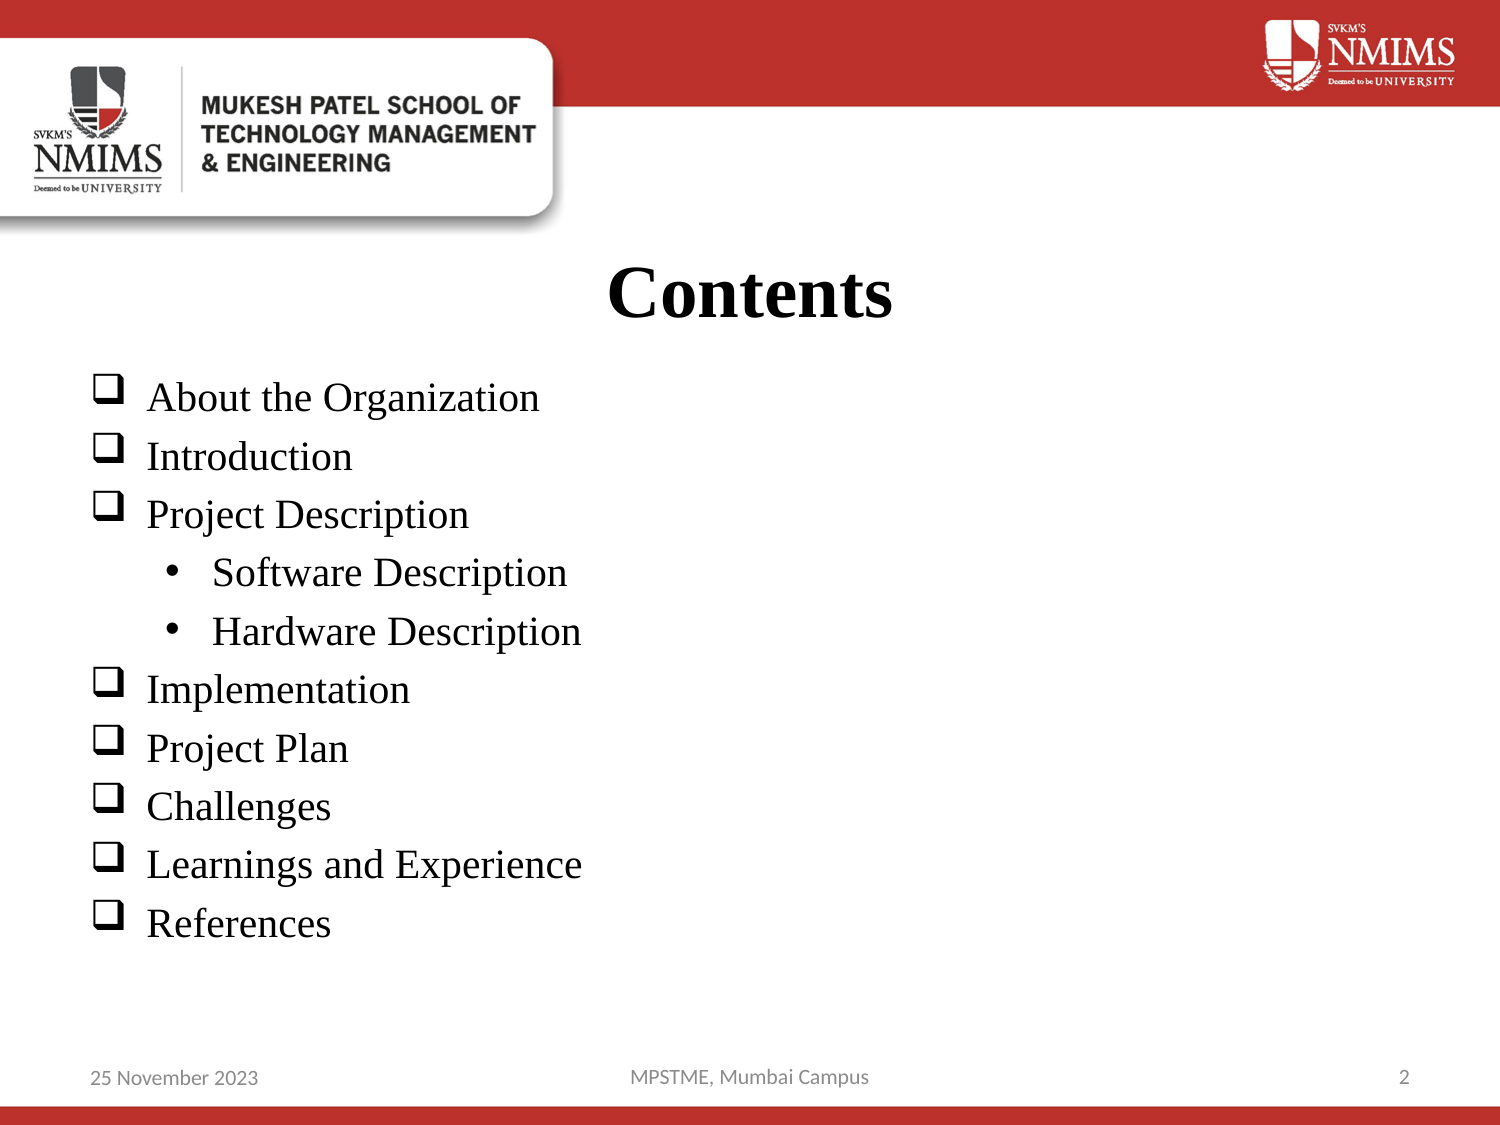

# Contents
About the Organization
Introduction
Project Description
Software Description
Hardware Description
Implementation
Project Plan
Challenges
Learnings and Experience
References
 MPSTME, Mumbai Campus
2
25 November 2023